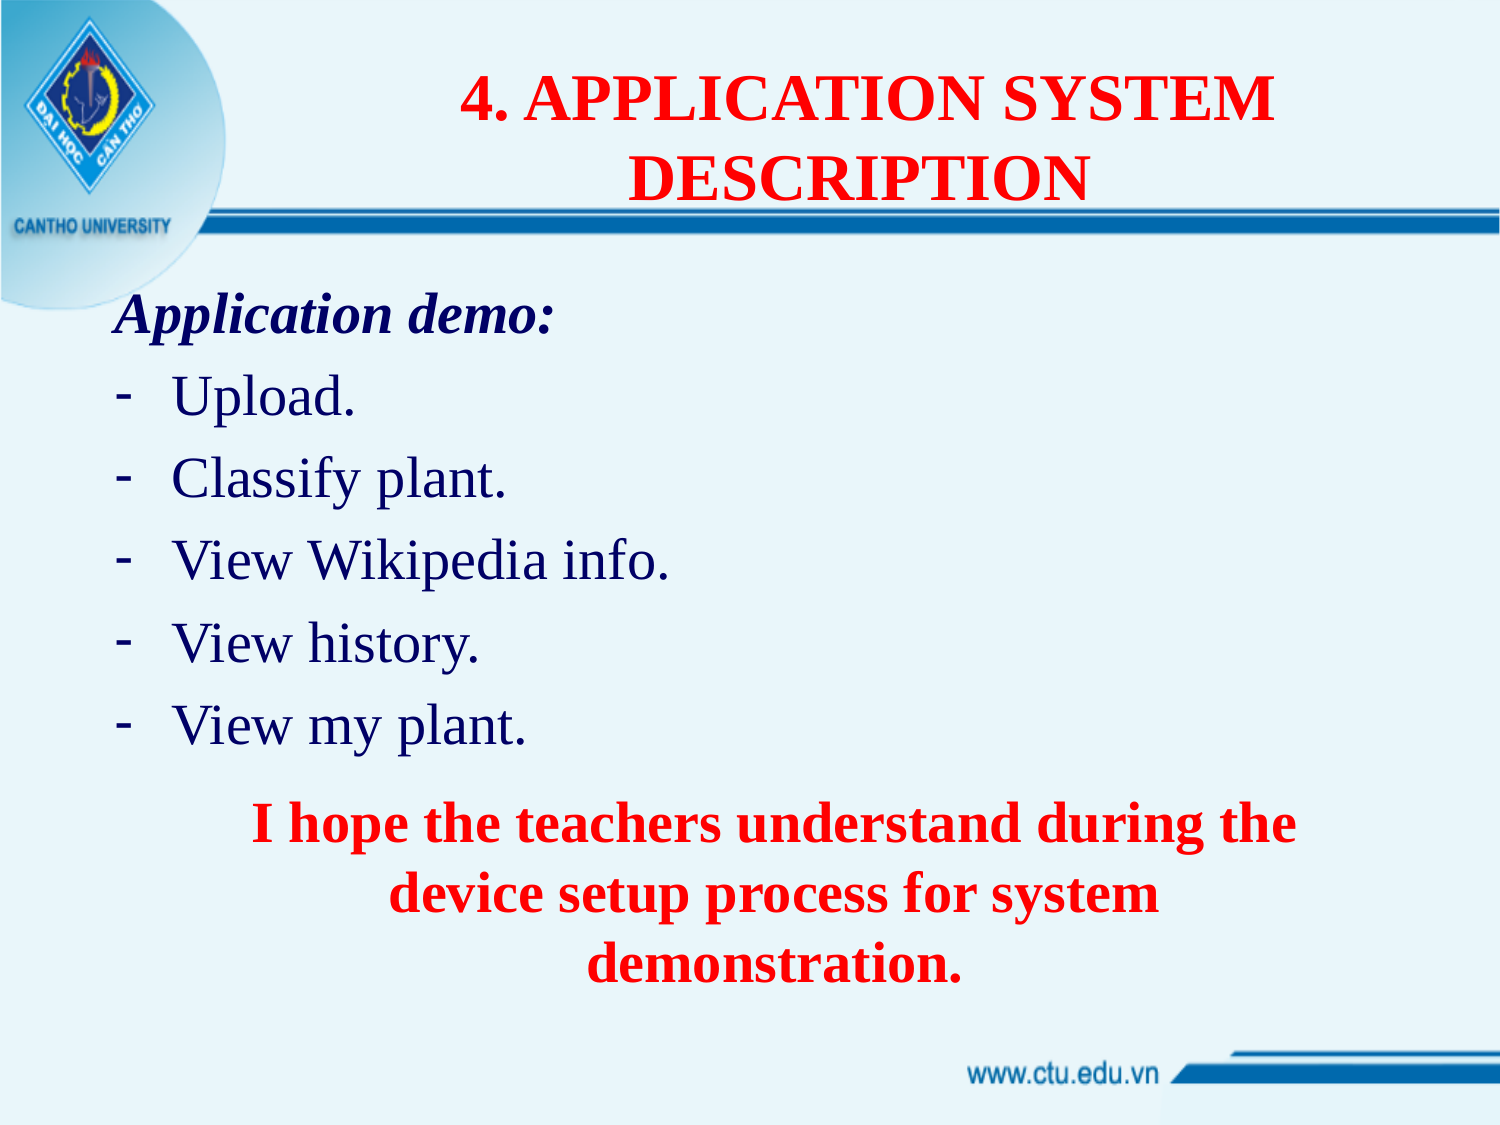

# 4. APPLICATION SYSTEM DESCRIPTION
Application demo:
Upload.
Classify plant.
View Wikipedia info.
View history.
View my plant.

I hope the teachers understand during the device setup process for system demonstration.